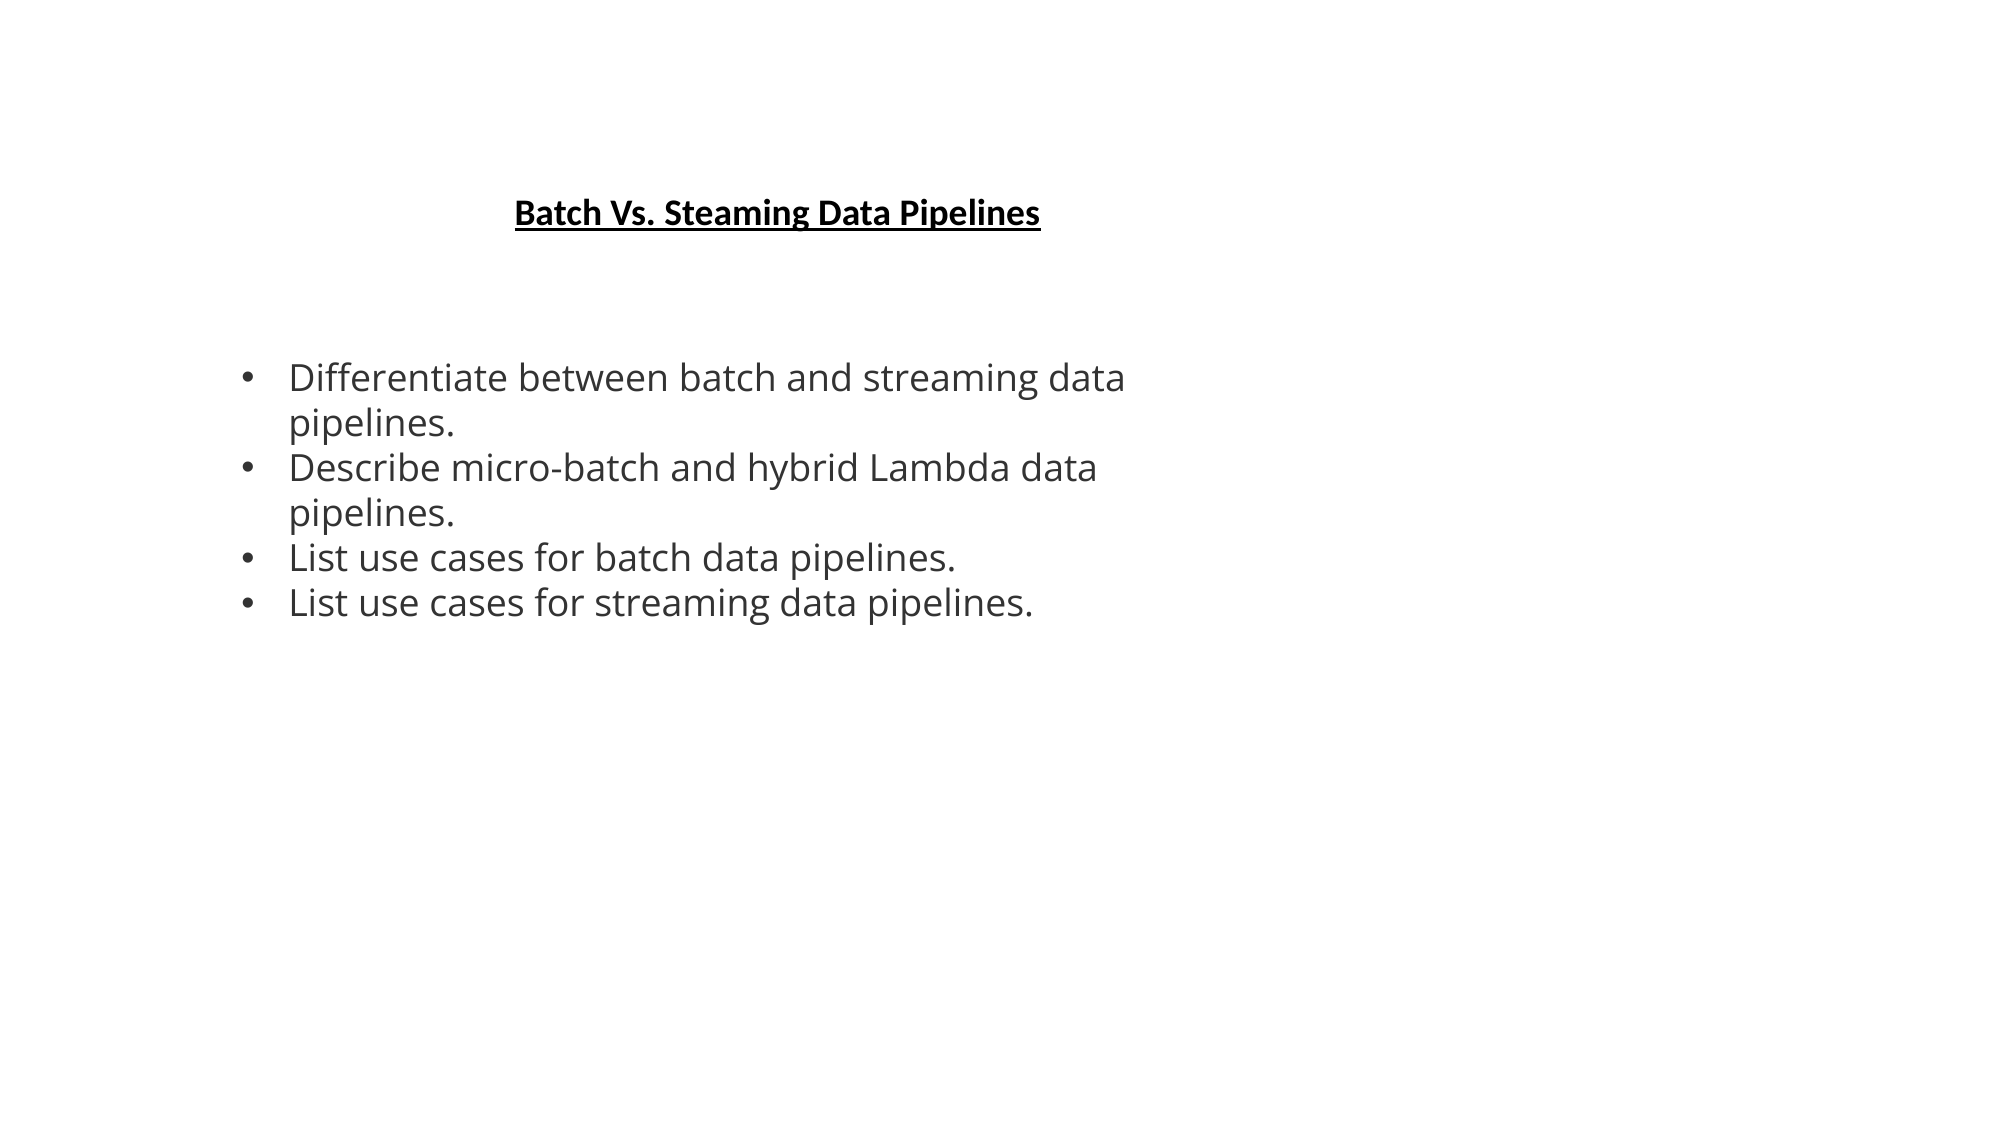

Batch Vs. Steaming Data Pipelines
Differentiate between batch and streaming data pipelines.
Describe micro-batch and hybrid Lambda data pipelines.
List use cases for batch data pipelines.
List use cases for streaming data pipelines.